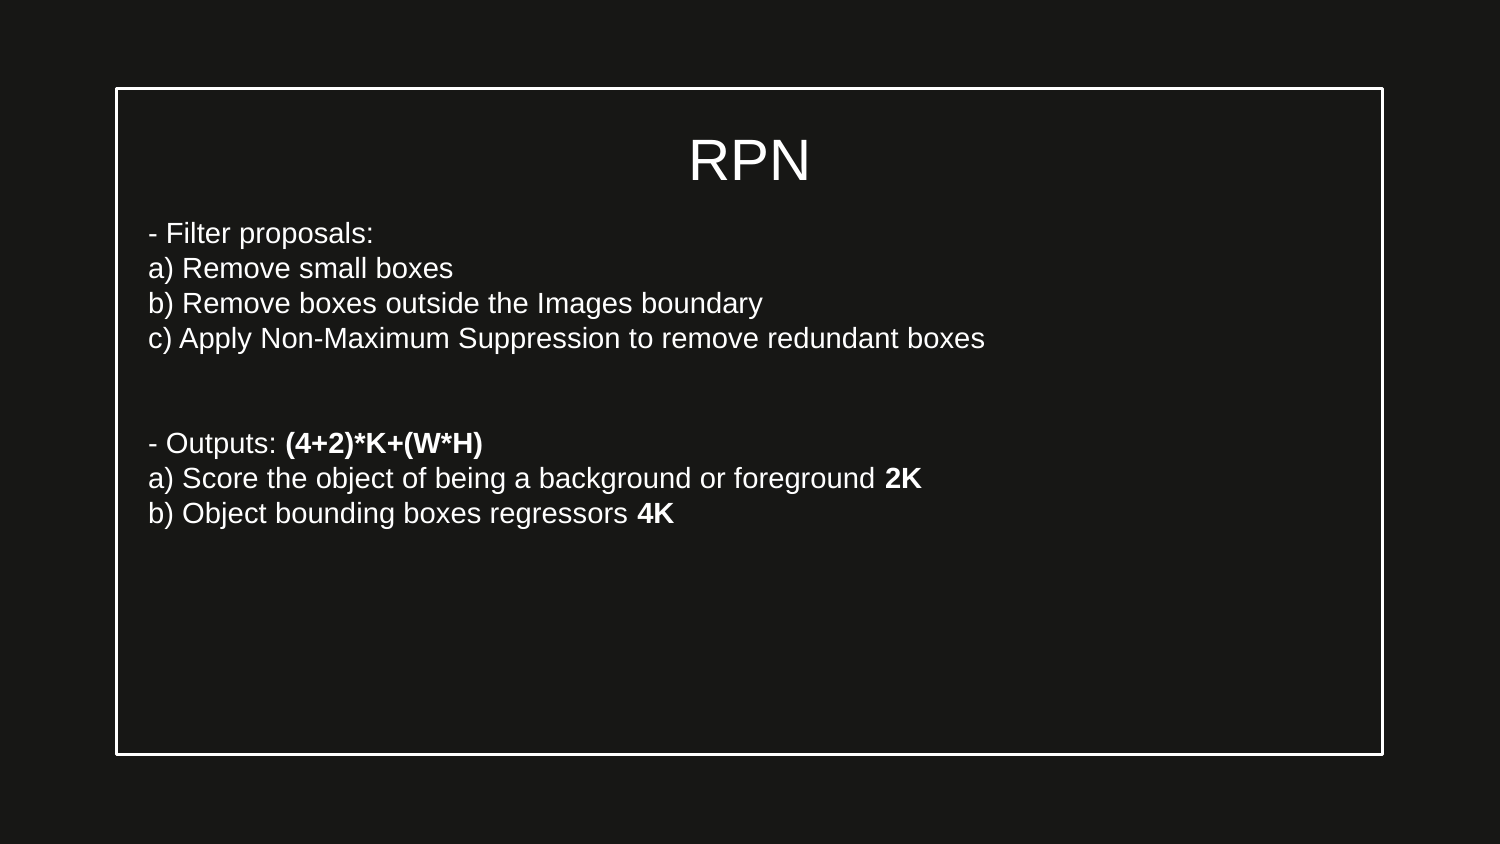

# RPN
- Filter proposals:
a) Remove small boxes
b) Remove boxes outside the Images boundary
c) Apply Non-Maximum Suppression to remove redundant boxes

- Outputs: (4+2)*K+(W*H)
a) Score the object of being a background or foreground 2K
b) Object bounding boxes regressors 4K